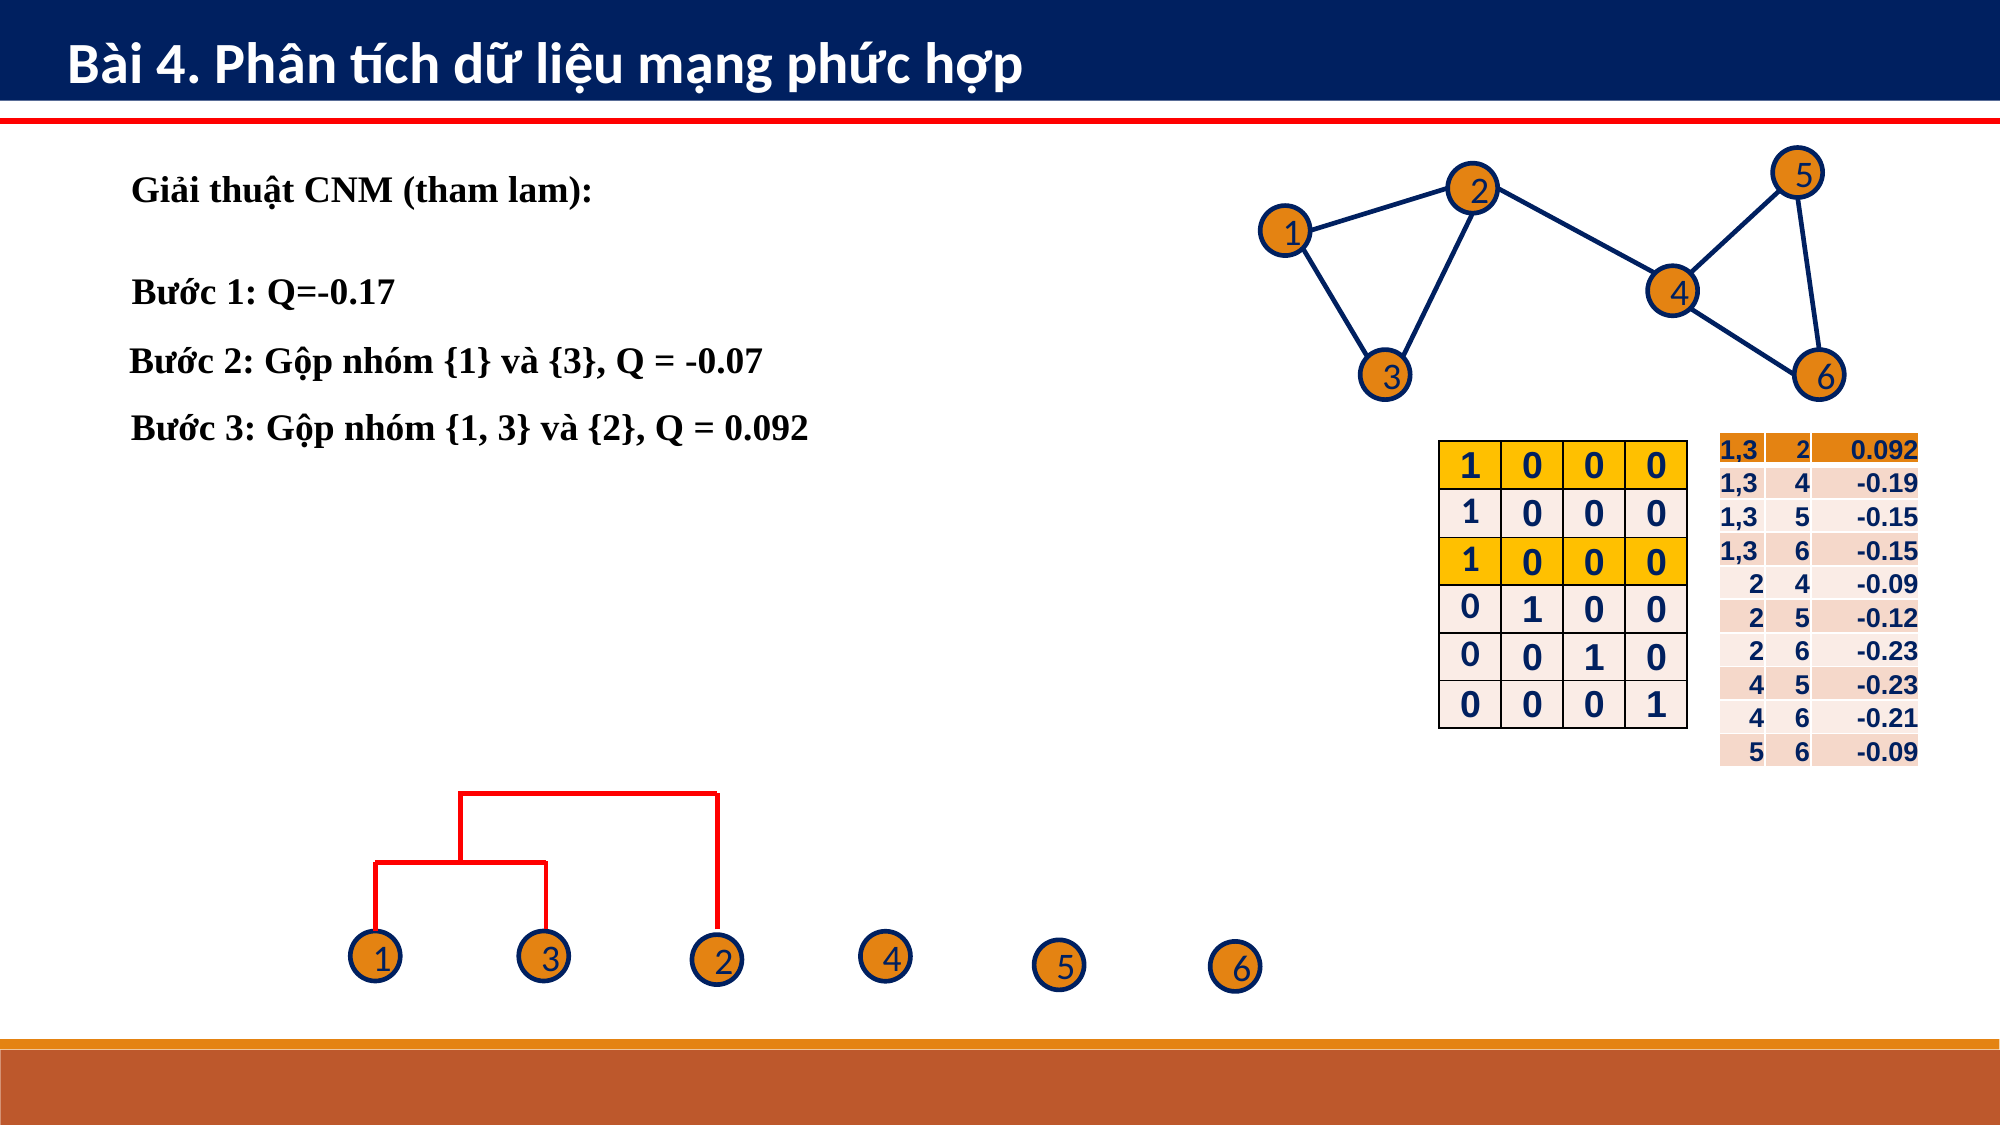

Bài 4. Phân tích dữ liệu mạng phức hợp

5
Giải thuật CNM (tham lam):
2
1
Bước 1: Q=-0.17
4
Bước 2: Gộp nhóm {1} và {3}, Q = -0.07
3
6
Bước 3: Gộp nhóm {1, 3} và {2}, Q = 0.092
| 1,3 | 2 | 0.092 |
| --- | --- | --- |
| 1,3 | 4 | -0.19 |
| 1,3 | 5 | -0.15 |
| 1,3 | 6 | -0.15 |
| 2 | 4 | -0.09 |
| 2 | 5 | -0.12 |
| 2 | 6 | -0.23 |
| 4 | 5 | -0.23 |
| 4 | 6 | -0.21 |
| 5 | 6 | -0.09 |
| 1 | 0 | 0 | 0 |
| --- | --- | --- | --- |
| 1 | 0 | 0 | 0 |
| 1 | 0 | 0 | 0 |
| 0 | 1 | 0 | 0 |
| 0 | 0 | 1 | 0 |
| 0 | 0 | 0 | 1 |
1
3
4
2
5
6